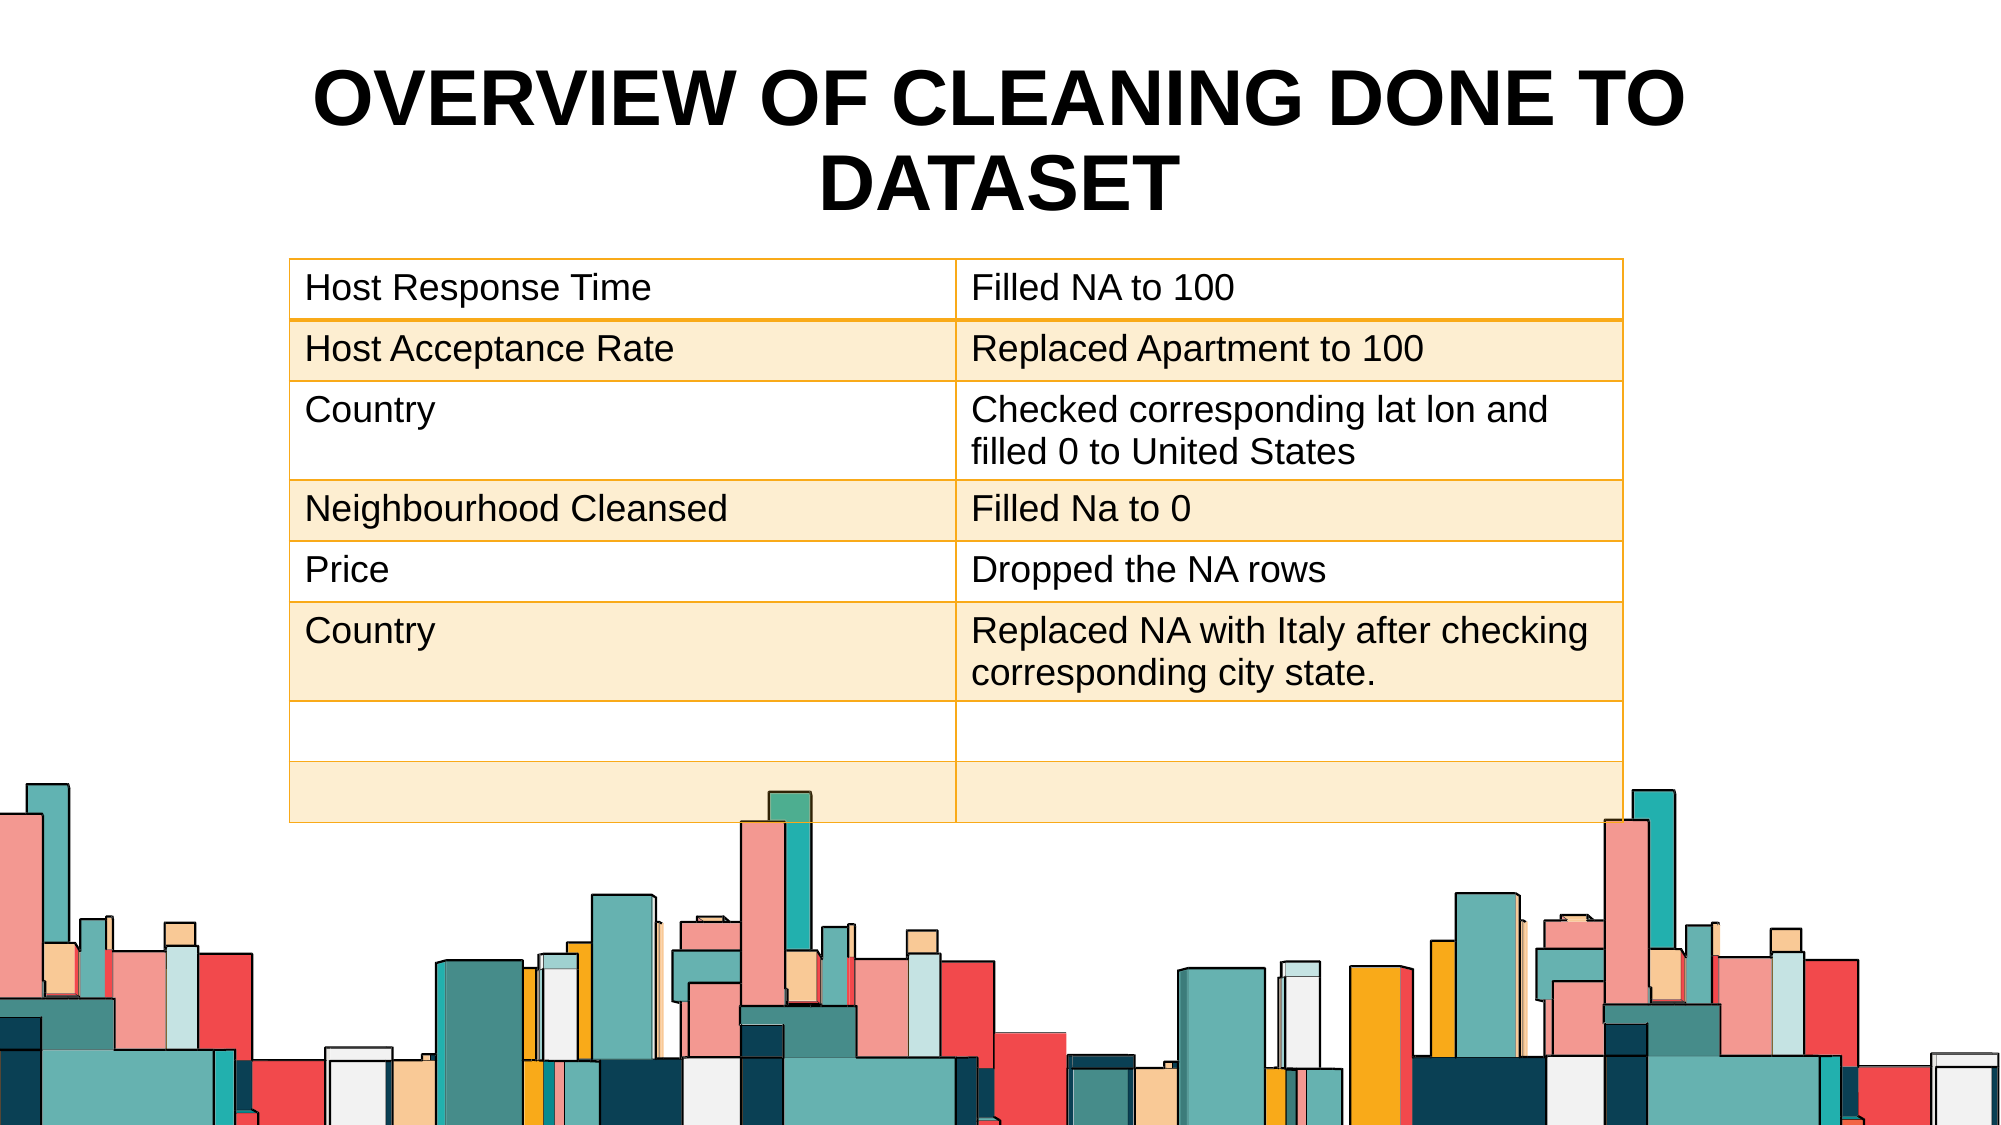

# Overview of cleaning done to dataset
| Host Response Time | Filled NA to 100 |
| --- | --- |
| Host Acceptance Rate | Replaced Apartment to 100 |
| Country | Checked corresponding lat lon and filled 0 to United States |
| Neighbourhood Cleansed | Filled Na to 0 |
| Price | Dropped the NA rows |
| Country | Replaced NA with Italy after checking corresponding city state. |
|  |  |
|  |  |